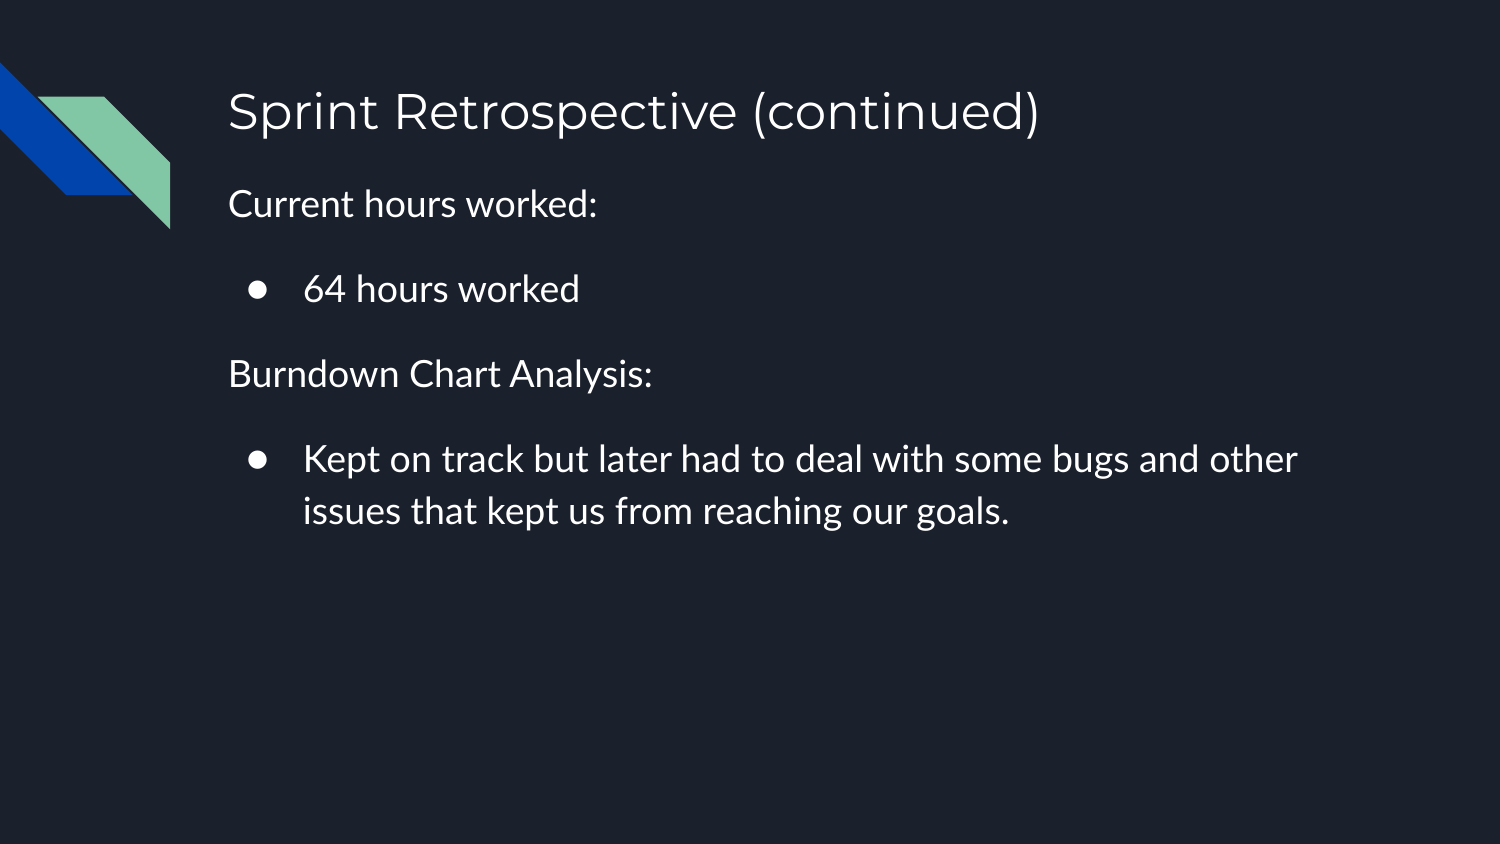

# Sprint Retrospective (continued)
Current hours worked:
64 hours worked
Burndown Chart Analysis:
Kept on track but later had to deal with some bugs and other issues that kept us from reaching our goals.